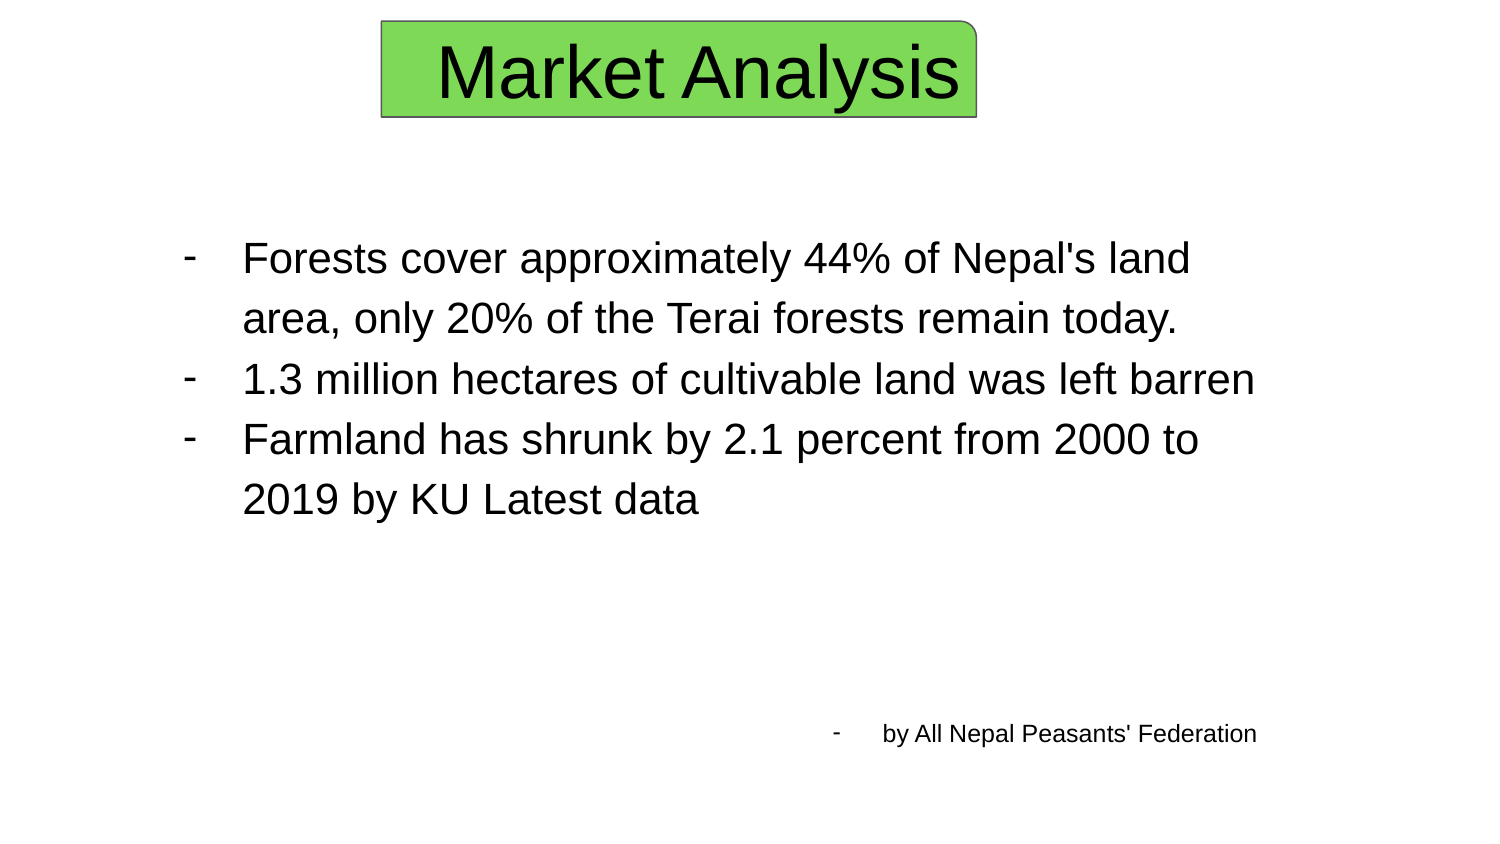

# Market Analysis

Forests cover approximately 44% of Nepal's land area, only 20% of the Terai forests remain today.
1.3 million hectares of cultivable land was left barren
Farmland has shrunk by 2.1 percent from 2000 to 2019 by KU Latest data

by All Nepal Peasants' Federation